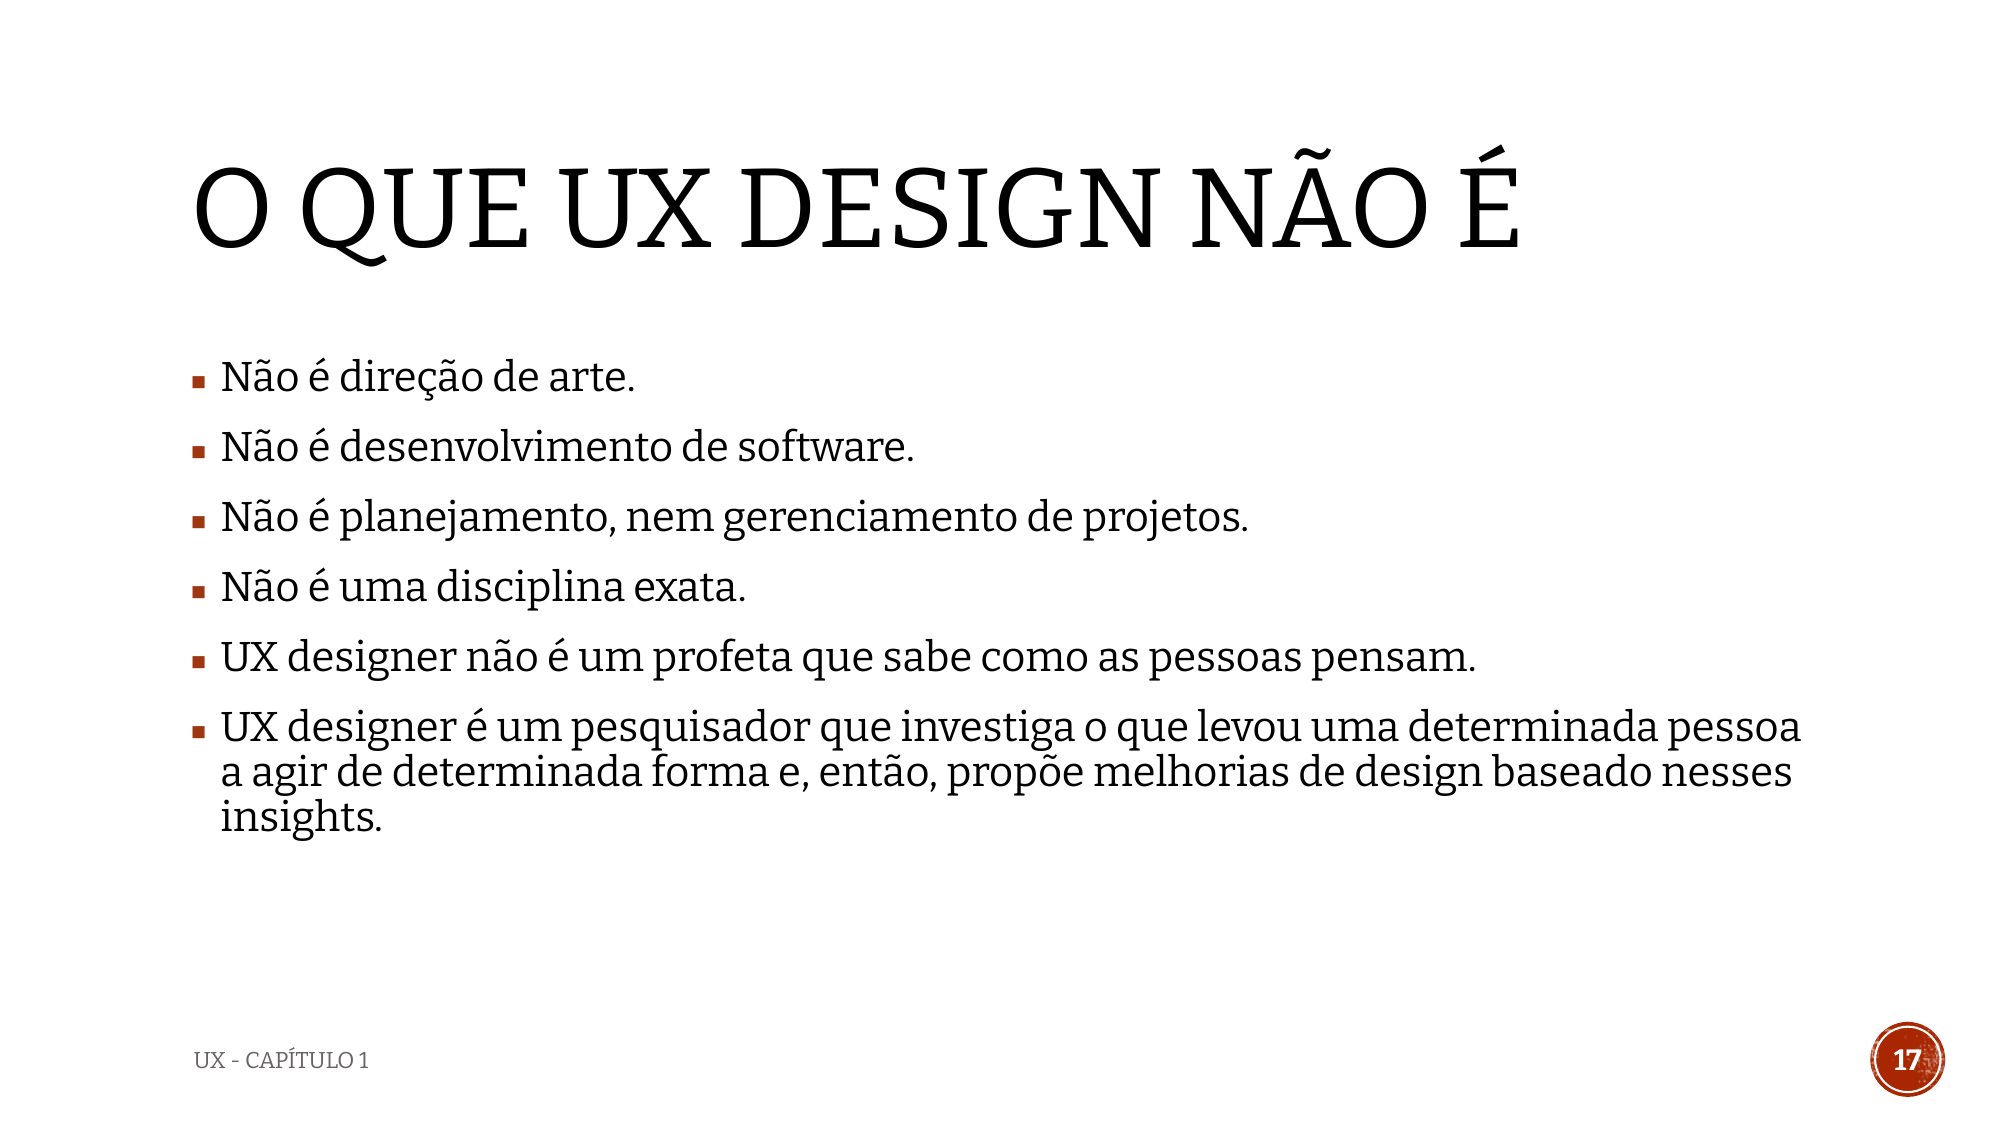

# O QUE UX DESIGN NÃO É
Não é direção de arte.
Não é desenvolvimento de software.
Não é planejamento, nem gerenciamento de projetos.
Não é uma disciplina exata.
UX designer não é um profeta que sabe como as pessoas pensam.
UX designer é um pesquisador que investiga o que levou uma determinada pessoa a agir de determinada forma e, então, propõe melhorias de design baseado nesses insights.

UX - CAPÍTULO 1
17